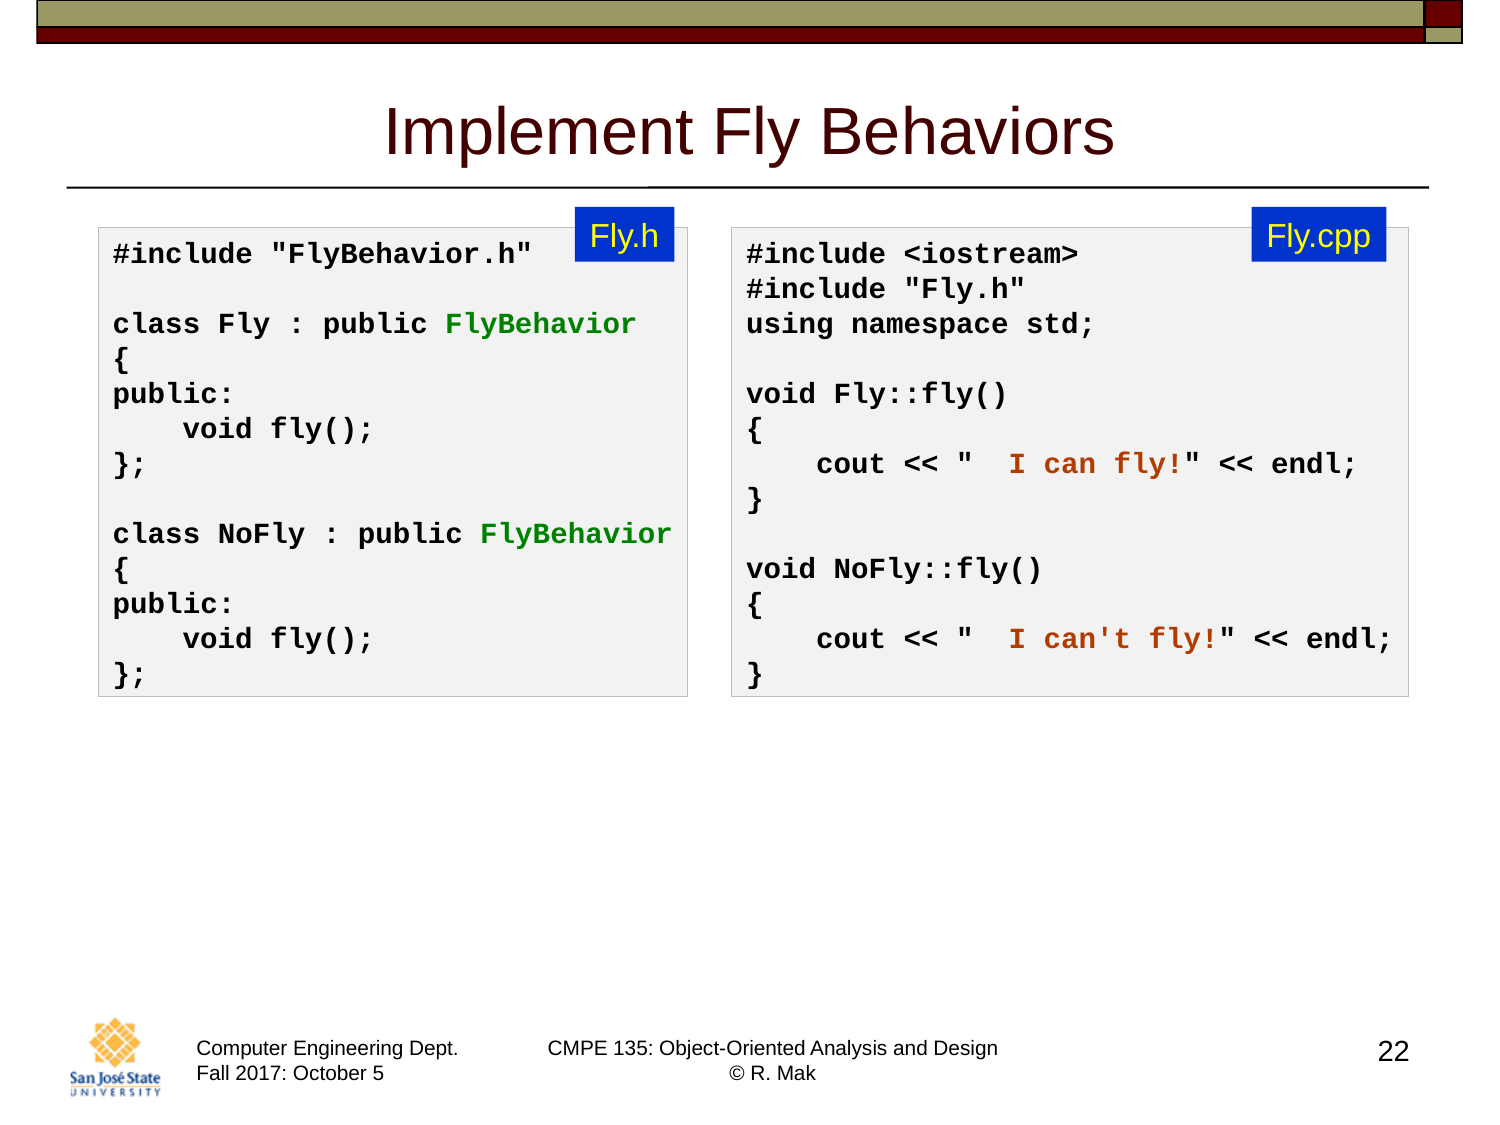

# Implement Fly Behaviors
Fly.h
Fly.cpp
#include "FlyBehavior.h"

class Fly : public FlyBehavior
{
public:
    void fly();
};

class NoFly : public FlyBehavior
{
public:
    void fly();
};
#include <iostream>
#include "Fly.h"
using namespace std;

void Fly::fly()
{
    cout << "  I can fly!" << endl;
}
void NoFly::fly()
{
    cout << "  I can't fly!" << endl;
}
22